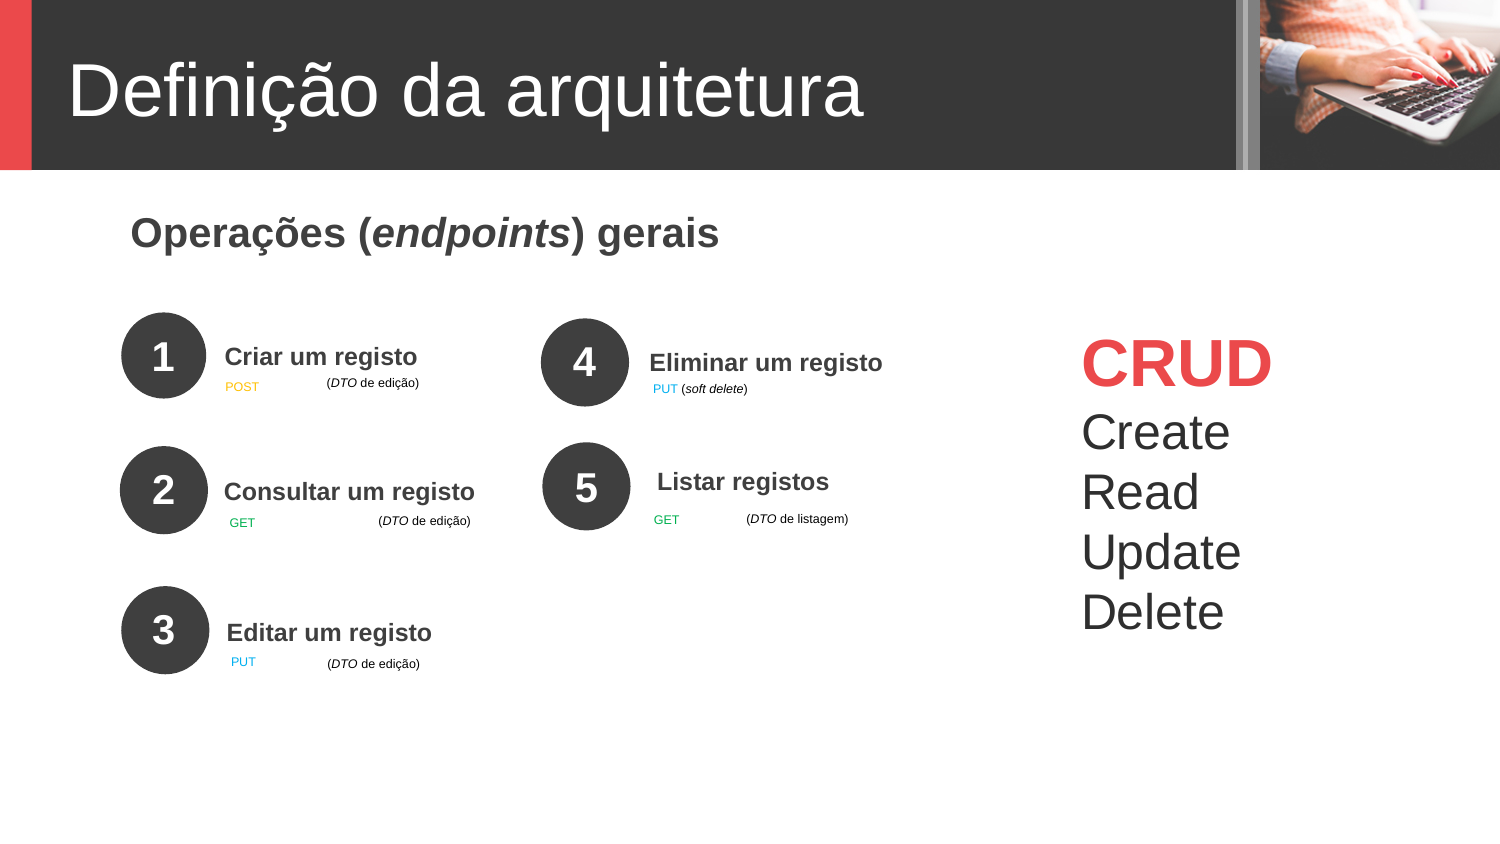

Definição da arquitetura
Operações (endpoints) gerais

CRUD
Create
Read
Update
Delete

1
4
Criar um registo
Eliminar um registo
(DTO de edição)
POST
PUT (soft delete)

5
2
Listar registos
Consultar um registo
(DTO de listagem)
GET
(DTO de edição)
GET

3
Editar um registo
PUT
(DTO de edição)